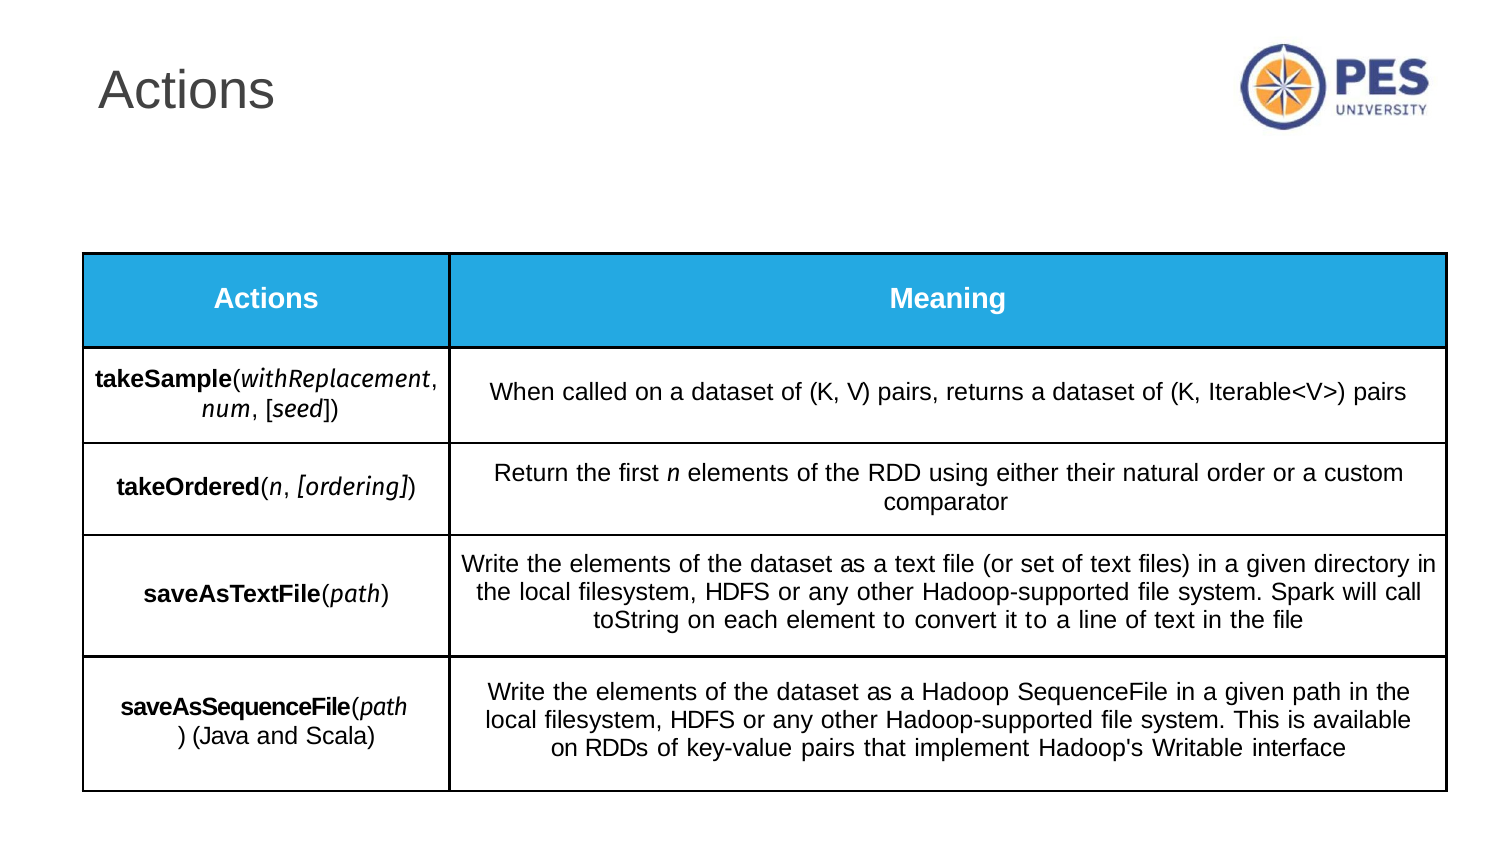

# Actions
| Actions | Meaning |
| --- | --- |
| takeSample(withReplacement, num, [seed]) | When called on a dataset of (K, V) pairs, returns a dataset of (K, Iterable<V>) pairs |
| takeOrdered(n, [ordering]) | Return the first n elements of the RDD using either their natural order or a custom comparator |
| saveAsTextFile(path) | Write the elements of the dataset as a text file (or set of text files) in a given directory in the local filesystem, HDFS or any other Hadoop-supported file system. Spark will call toString on each element to convert it to a line of text in the file |
| saveAsSequenceFile(path) (Java and Scala) | Write the elements of the dataset as a Hadoop SequenceFile in a given path in the local filesystem, HDFS or any other Hadoop-supported file system. This is available on RDDs of key-value pairs that implement Hadoop's Writable interface |